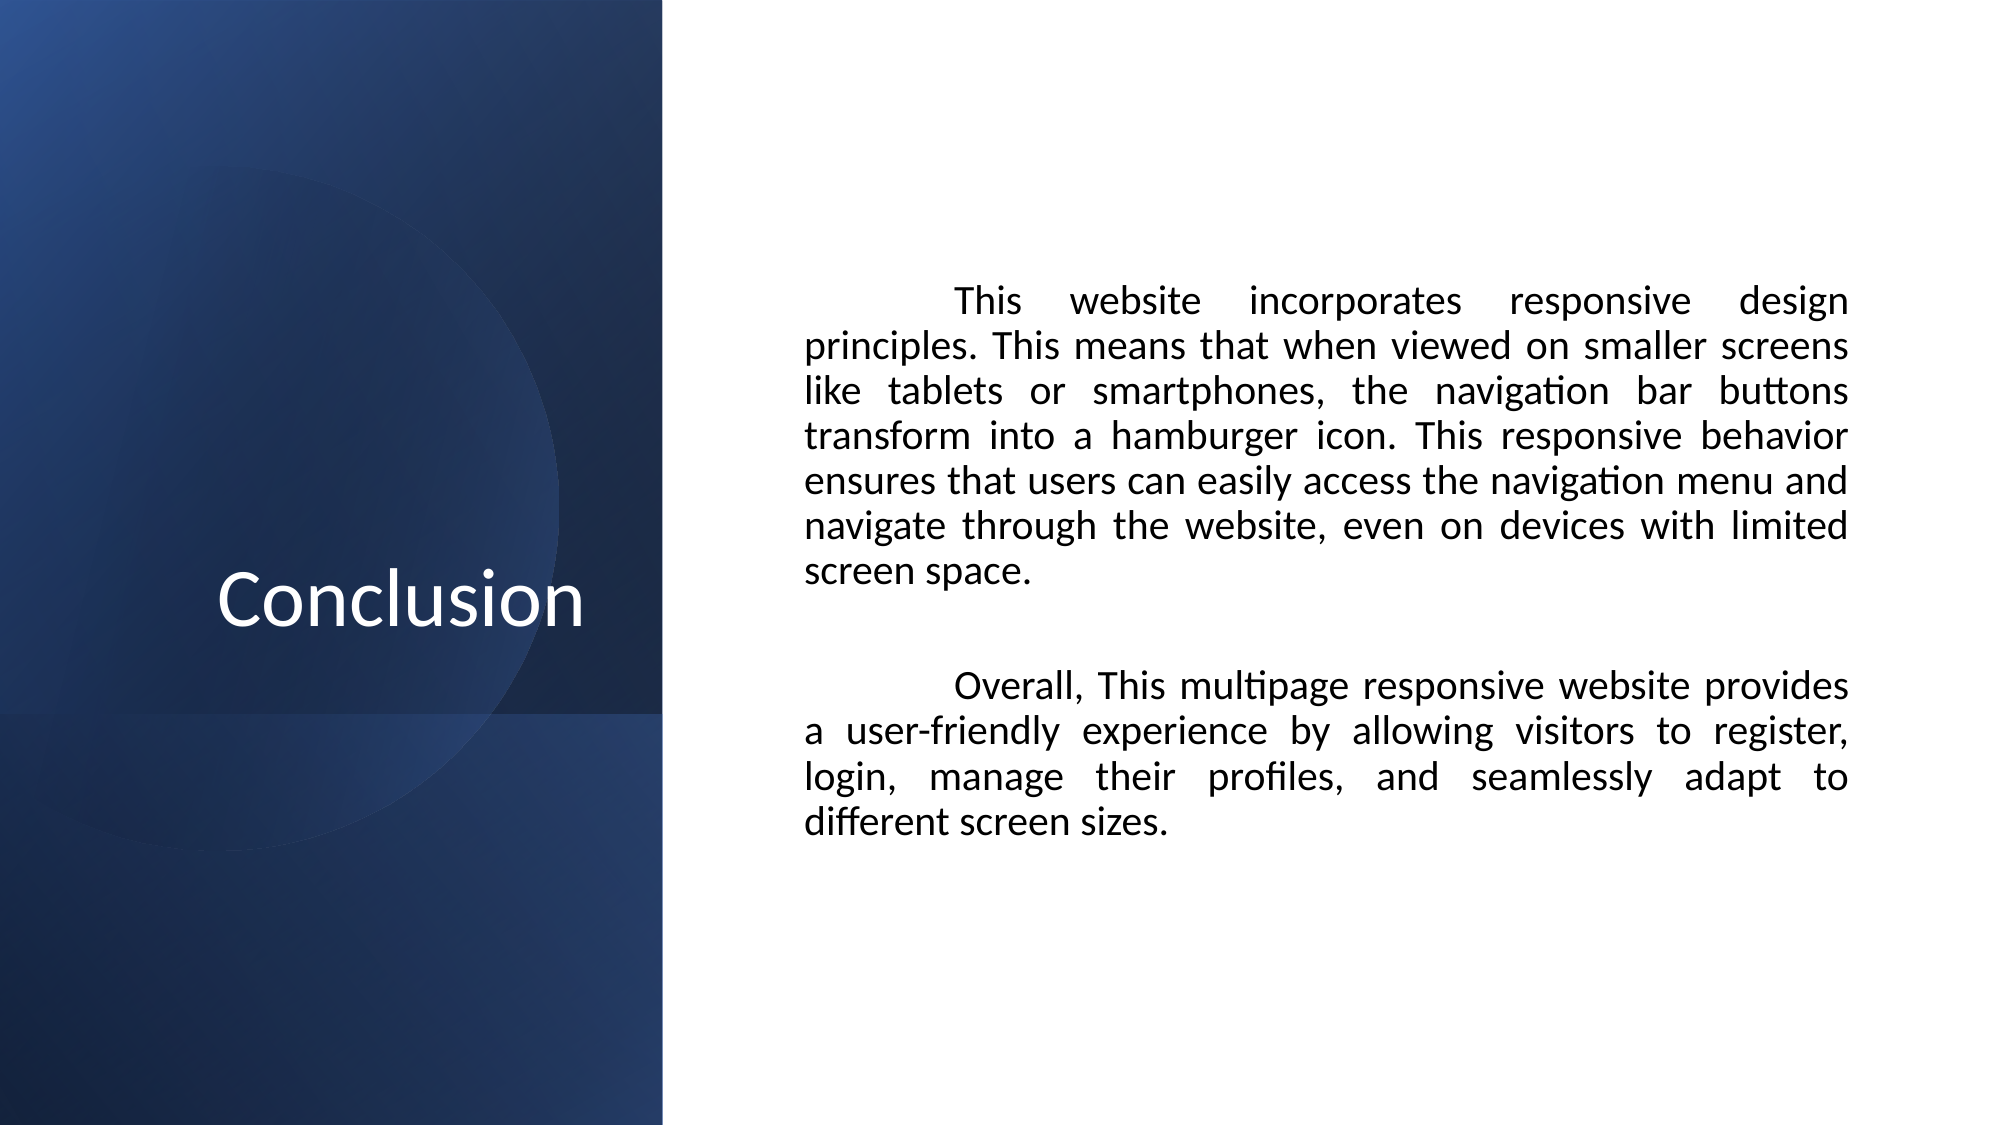

Conclusion
	This website incorporates responsive design principles. This means that when viewed on smaller screens like tablets or smartphones, the navigation bar buttons transform into a hamburger icon. This responsive behavior ensures that users can easily access the navigation menu and navigate through the website, even on devices with limited screen space.

	Overall, This multipage responsive website provides a user-friendly experience by allowing visitors to register, login, manage their profiles, and seamlessly adapt to different screen sizes.